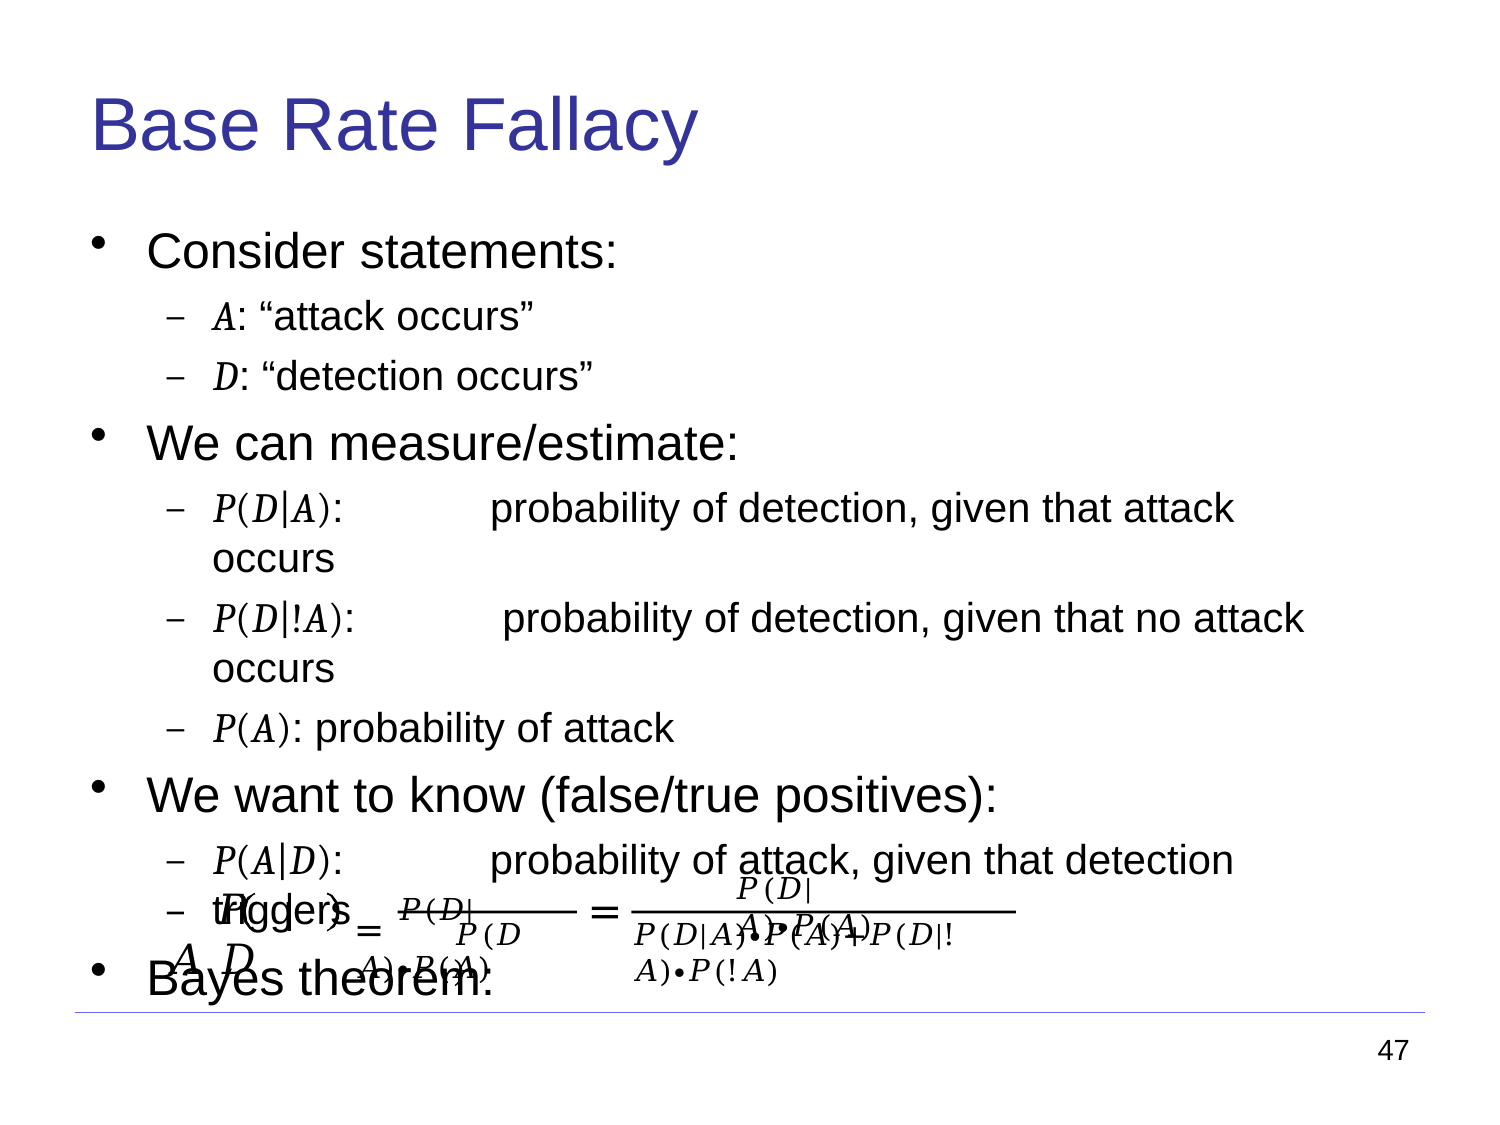

# Base Rate Fallacy
Consider statements:
A: “attack occurs”
D: “detection occurs”
We can measure/estimate:
P(D|A):	probability of detection, given that attack occurs
P(D|!A):	probability of detection, given that no attack occurs
P(A): probability of attack
We want to know (false/true positives):
P(A|D):	probability of attack, given that detection triggers
Bayes theorem:
= 𝑃(𝐷|𝐴)∙𝑃(𝐴)
𝑃(𝐷|𝐴)∙𝑃(𝐴)
–	𝑃 𝐴 𝐷
=

𝑃(𝐷)
𝑃(𝐷|𝐴)∙𝑃(𝐴)+𝑃(𝐷|!𝐴)∙𝑃(!𝐴)

47